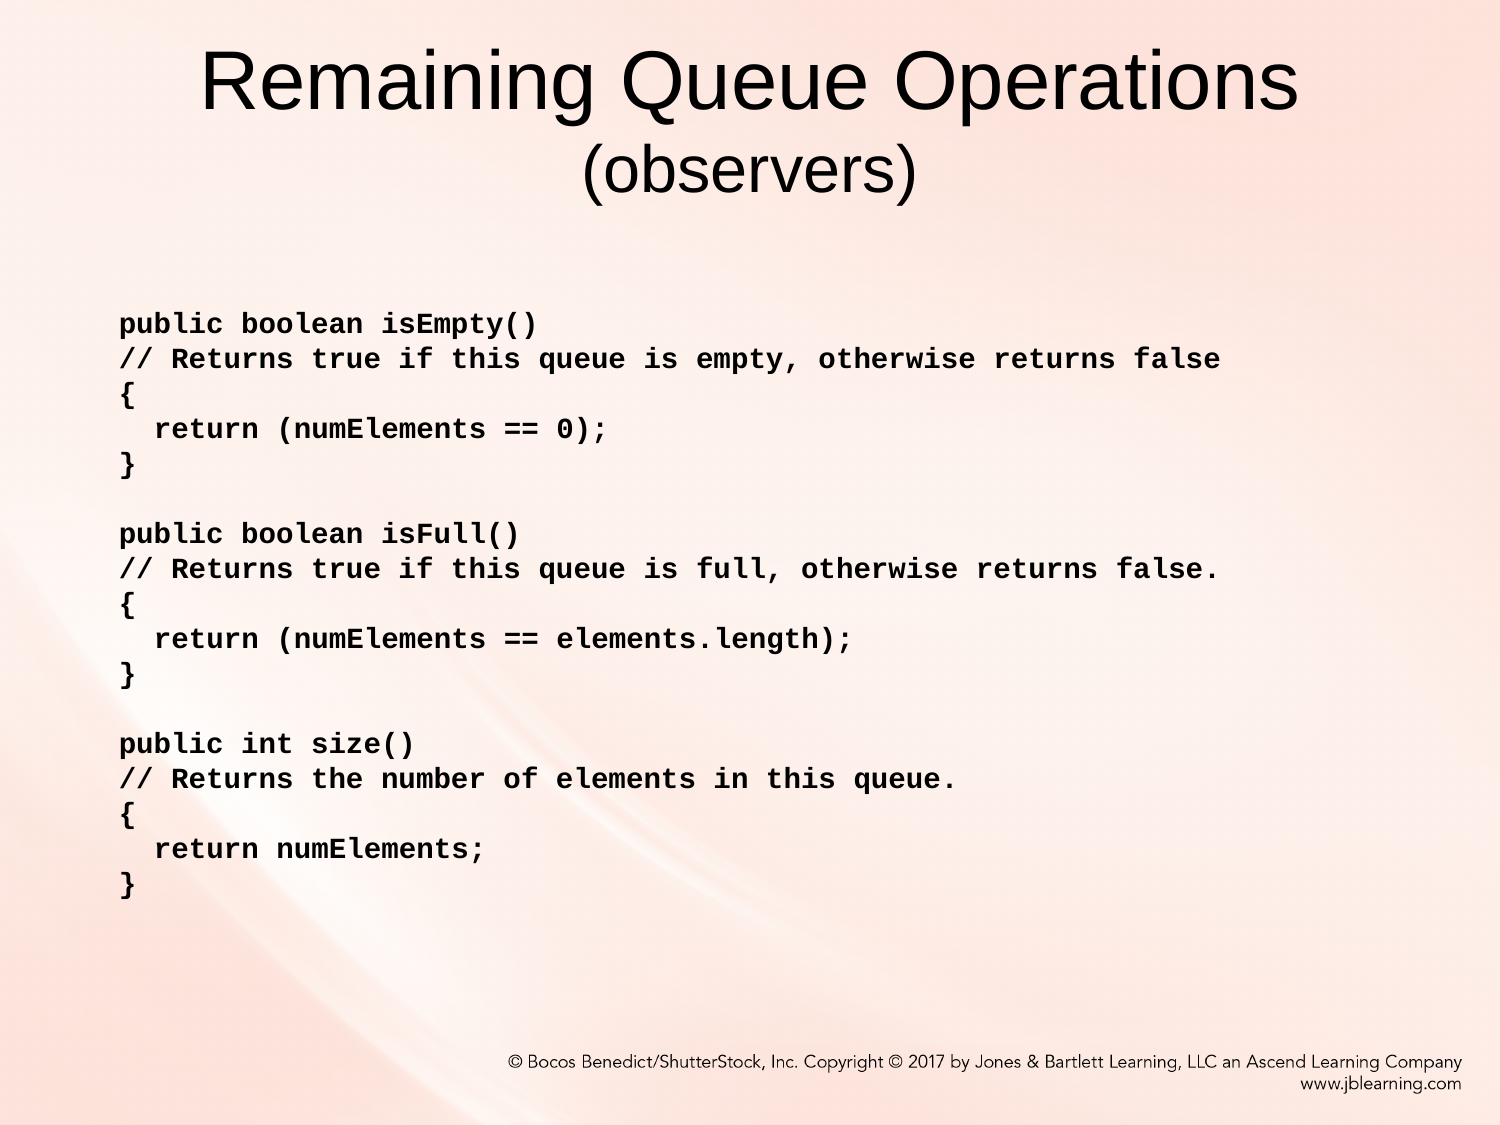

# Remaining Queue Operations (observers)

public boolean isEmpty()
// Returns true if this queue is empty, otherwise returns false
{
  return (numElements == 0);
}

public boolean isFull()
// Returns true if this queue is full, otherwise returns false.
{
  return (numElements == elements.length);
}

public int size()
// Returns the number of elements in this queue.
{
  return numElements;
}